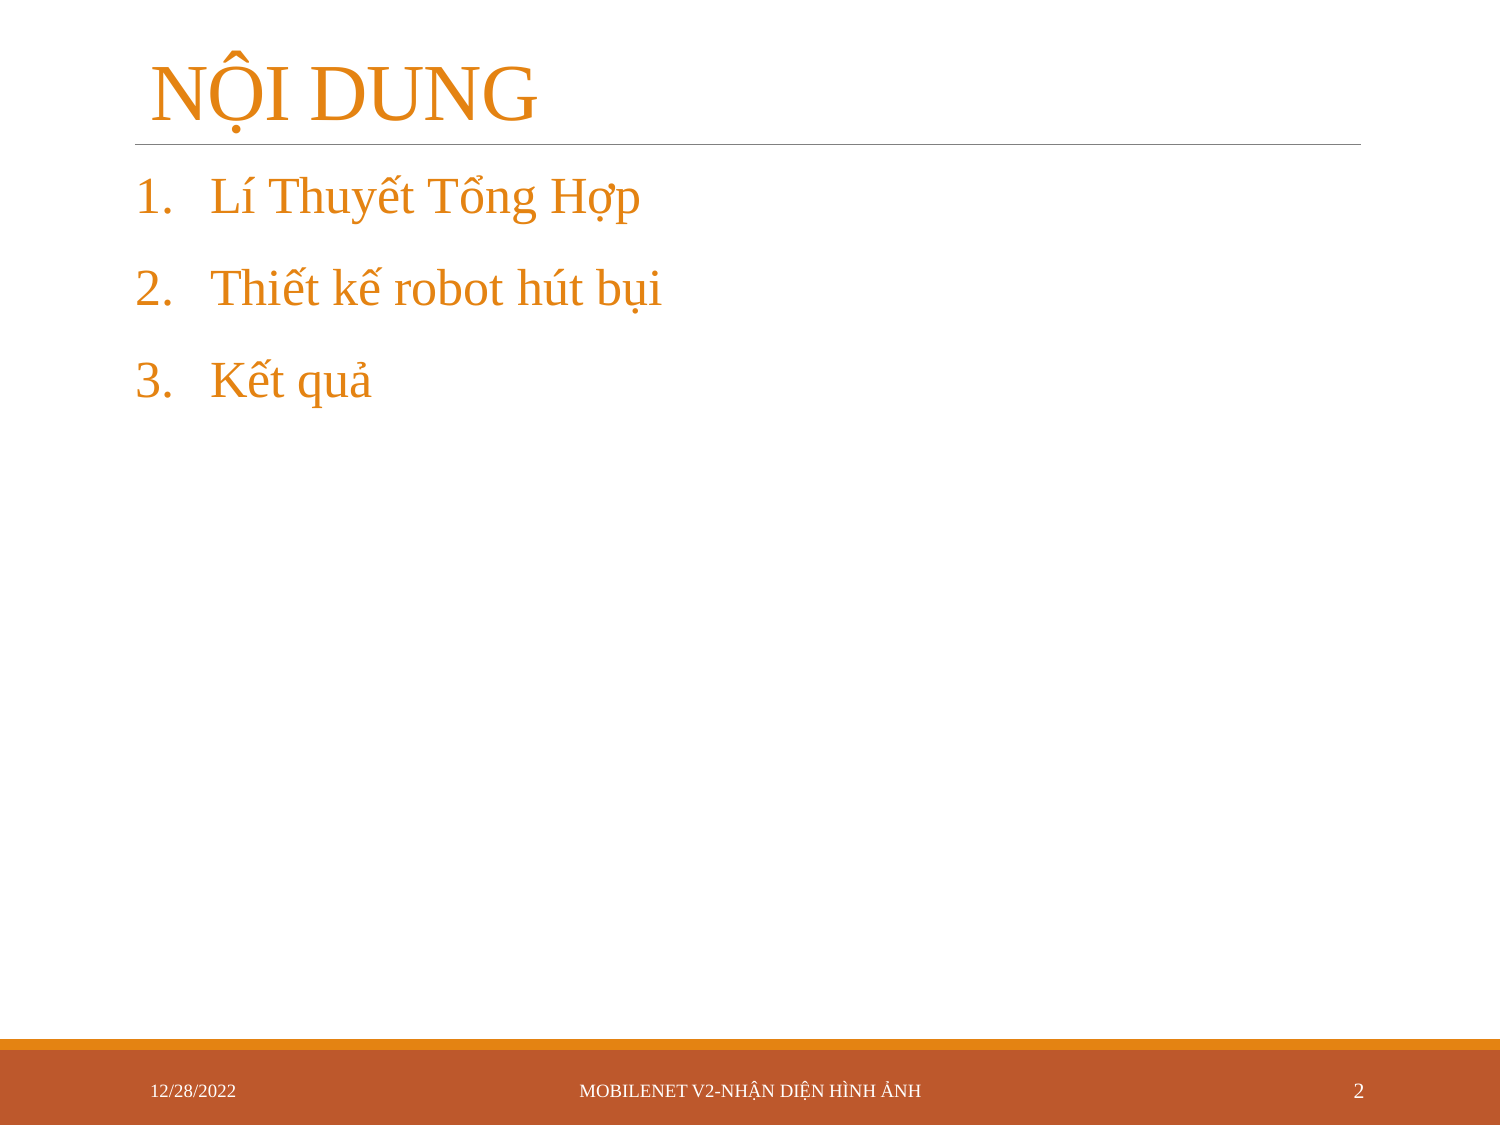

# NỘI DUNG
Lí Thuyết Tổng Hợp
Thiết kế robot hút bụi
Kết quả
12/28/2022
MOBILENET V2-NHẬN DIỆN HÌNH ẢNH
2